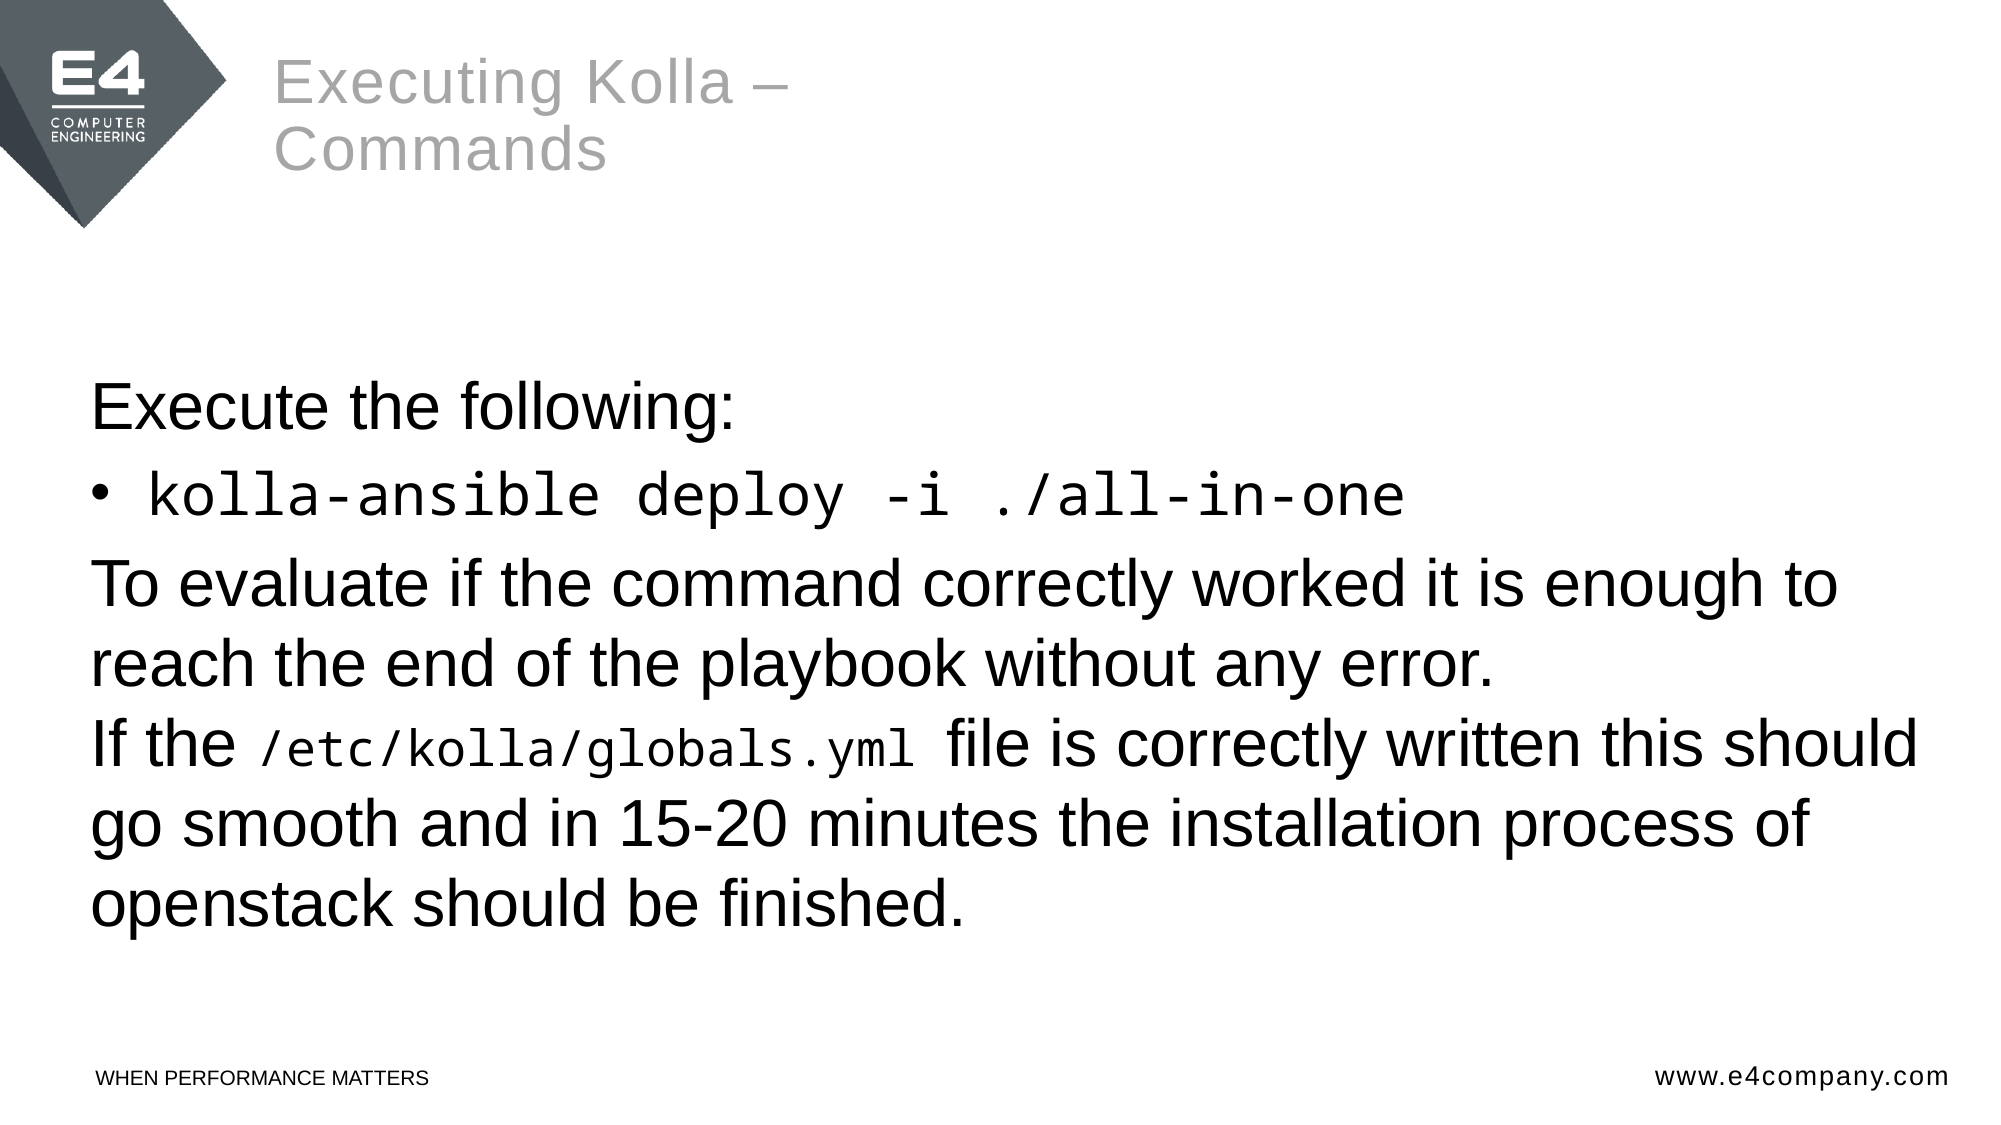

# Executing Kolla – Commands

Execute the following:
kolla-ansible deploy -i ./all-in-one
To evaluate if the command correctly worked it is enough to reach the end of the playbook without any error.
If the /etc/kolla/globals.yml file is correctly written this should go smooth and in 15-20 minutes the installation process of openstack should be finished.